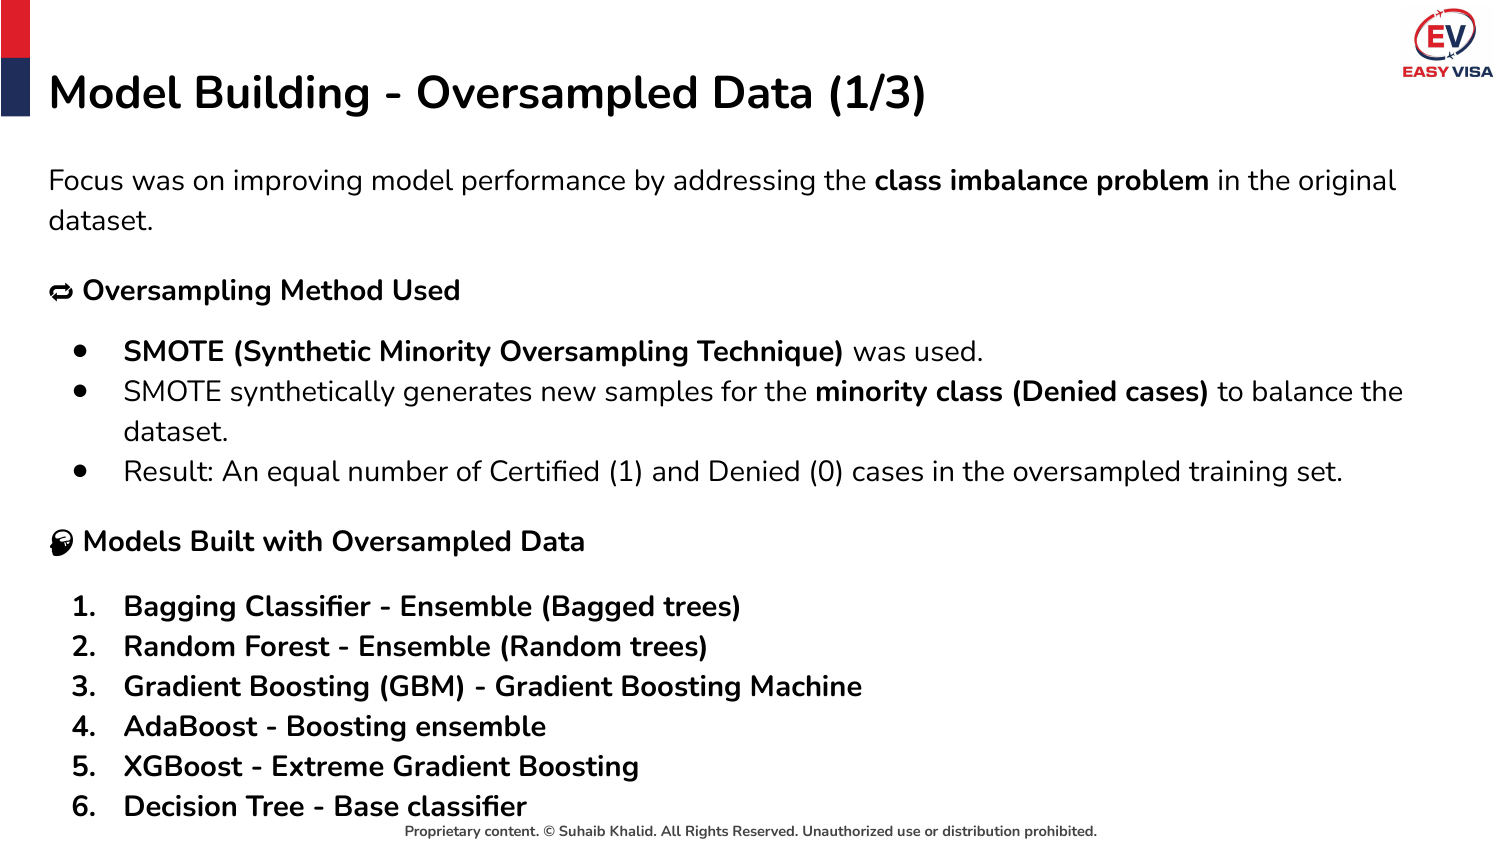

# Model Building - Oversampled Data (1/3)
Focus was on improving model performance by addressing the class imbalance problem in the original dataset.
🔁 Oversampling Method Used
SMOTE (Synthetic Minority Oversampling Technique) was used.
SMOTE synthetically generates new samples for the minority class (Denied cases) to balance the dataset.
Result: An equal number of Certified (1) and Denied (0) cases in the oversampled training set.
🧠 Models Built with Oversampled Data
Bagging Classifier - Ensemble (Bagged trees)
Random Forest - Ensemble (Random trees)
Gradient Boosting (GBM) - Gradient Boosting Machine
AdaBoost - Boosting ensemble
XGBoost - Extreme Gradient Boosting
Decision Tree - Base classifier